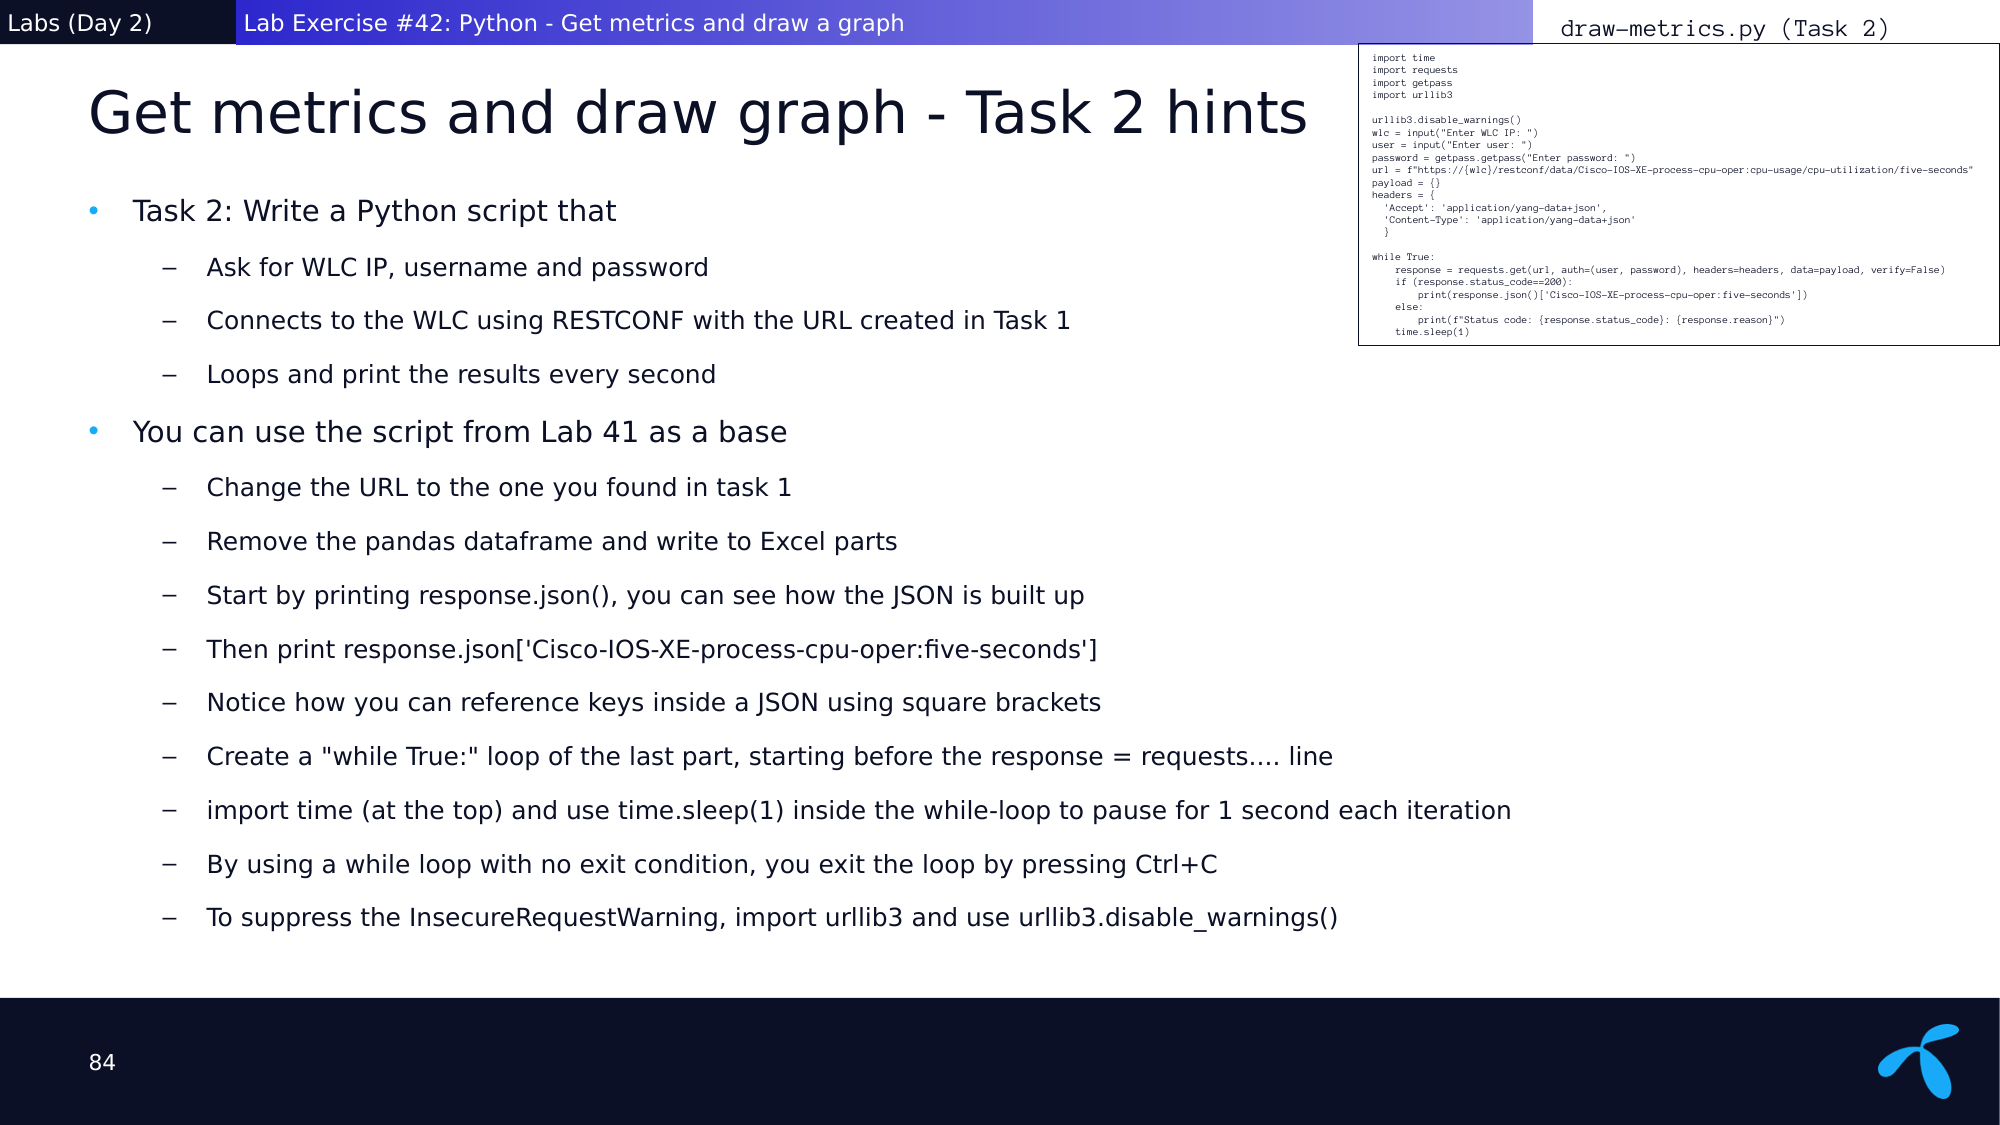

Labs (Day 2)
 Lab Exercise #42: Python - Get metrics and draw a graph
draw-metrics.py (Task 2)
import time
import requests
import getpass
import urllib3

urllib3.disable_warnings()
wlc = input("Enter WLC IP: ")
user = input("Enter user: ")
password = getpass.getpass("Enter password: ")
url = f"https://{wlc}/restconf/data/Cisco-IOS-XE-process-cpu-oper:cpu-usage/cpu-utilization/five-seconds"
payload = {}
headers = {
  'Accept': 'application/yang-data+json',
  'Content-Type': 'application/yang-data+json'
  }

while True:
    response = requests.get(url, auth=(user, password), headers=headers, data=payload, verify=False)
    if (response.status_code==200):
        print(response.json()['Cisco-IOS-XE-process-cpu-oper:five-seconds'])
    else:
        print(f"Status code: {response.status_code}: {response.reason}")
    time.sleep(1)
# Get metrics and draw graph - Task 2 hints
Task 2: Write a Python script that
Ask for WLC IP, username and password
Connects to the WLC using RESTCONF with the URL created in Task 1
Loops and print the results every second
You can use the script from Lab 41 as a base
Change the URL to the one you found in task 1
Remove the pandas dataframe and write to Excel parts
Start by printing response.json(), you can see how the JSON is built up
Then print response.json['Cisco-IOS-XE-process-cpu-oper:five-seconds']
Notice how you can reference keys inside a JSON using square brackets
Create a "while True:" loop of the last part, starting before the response = requests.... line
import time (at the top) and use time.sleep(1) inside the while-loop to pause for 1 second each iteration
By using a while loop with no exit condition, you exit the loop by pressing Ctrl+C
To suppress the InsecureRequestWarning, import urllib3 and use urllib3.disable_warnings()

84